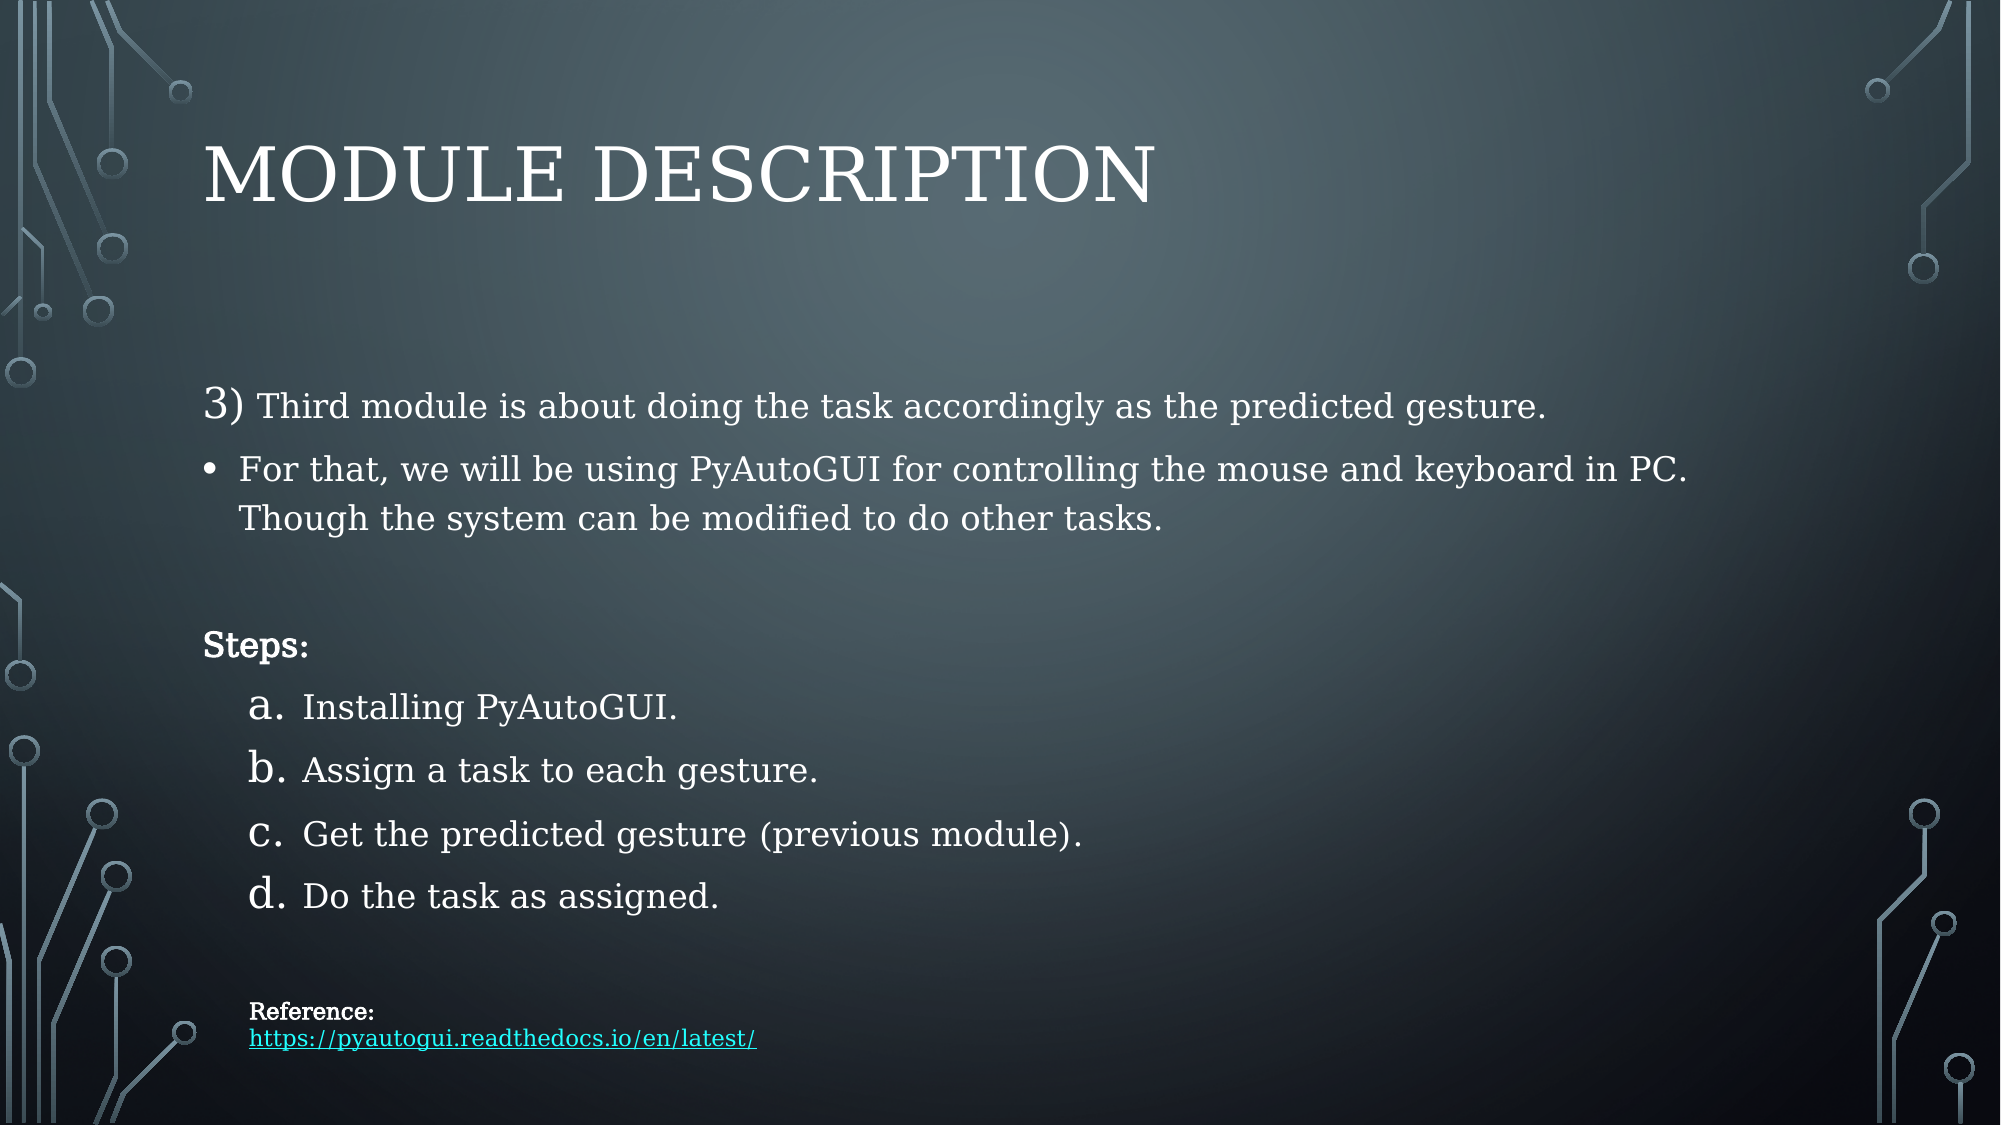

# Module Description
Third module is about doing the task accordingly as the predicted gesture.
For that, we will be using PyAutoGUI for controlling the mouse and keyboard in PC. Though the system can be modified to do other tasks.

Steps:
Installing PyAutoGUI.
Assign a task to each gesture.
Get the predicted gesture (previous module).
Do the task as assigned.

Reference:
https://pyautogui.readthedocs.io/en/latest/